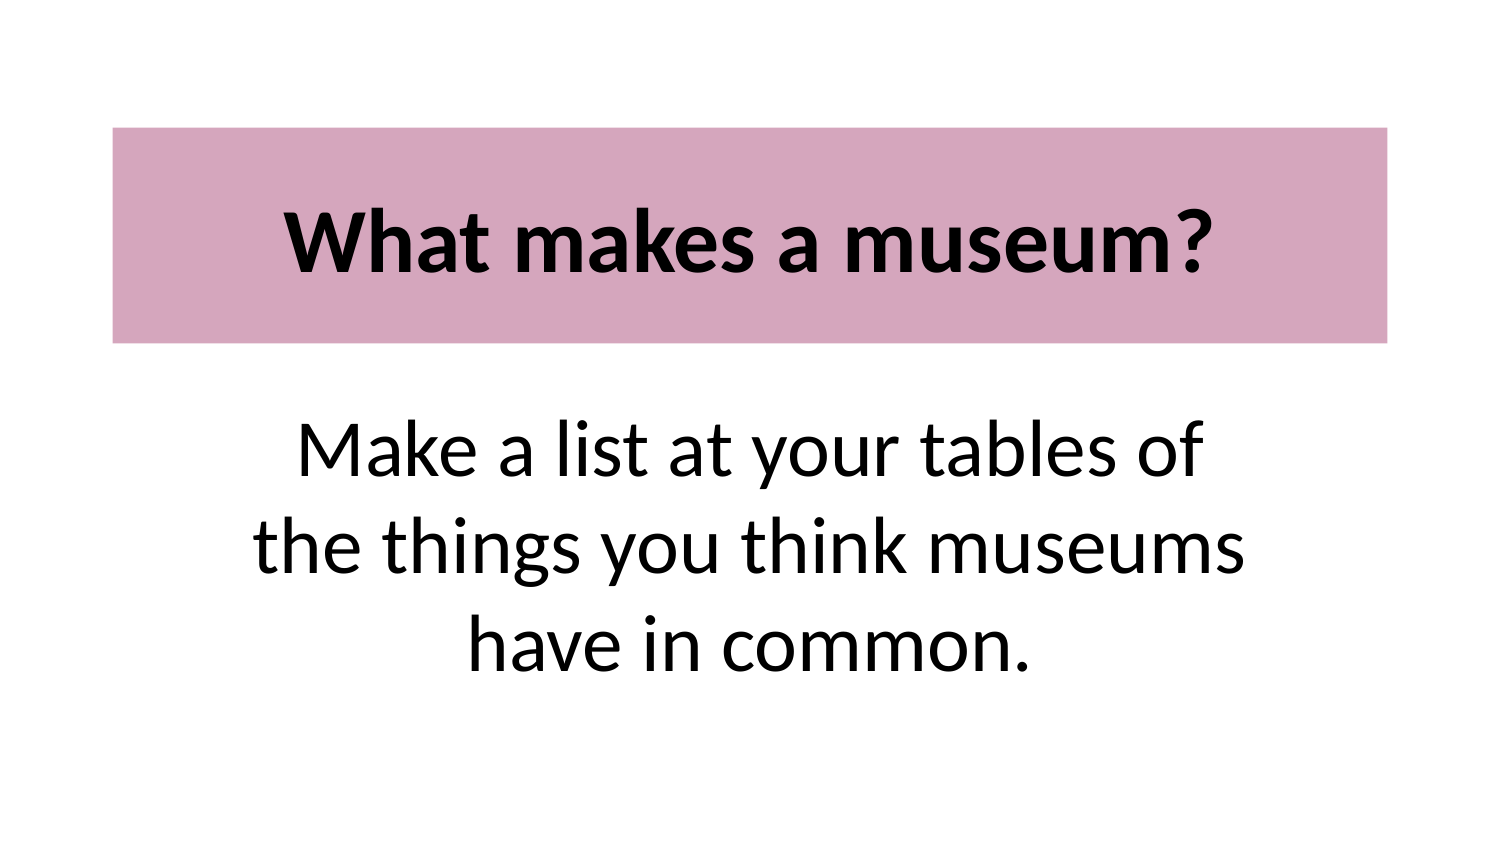

# What makes a museum?
Make a list at your tables of the things you think museums have in common.